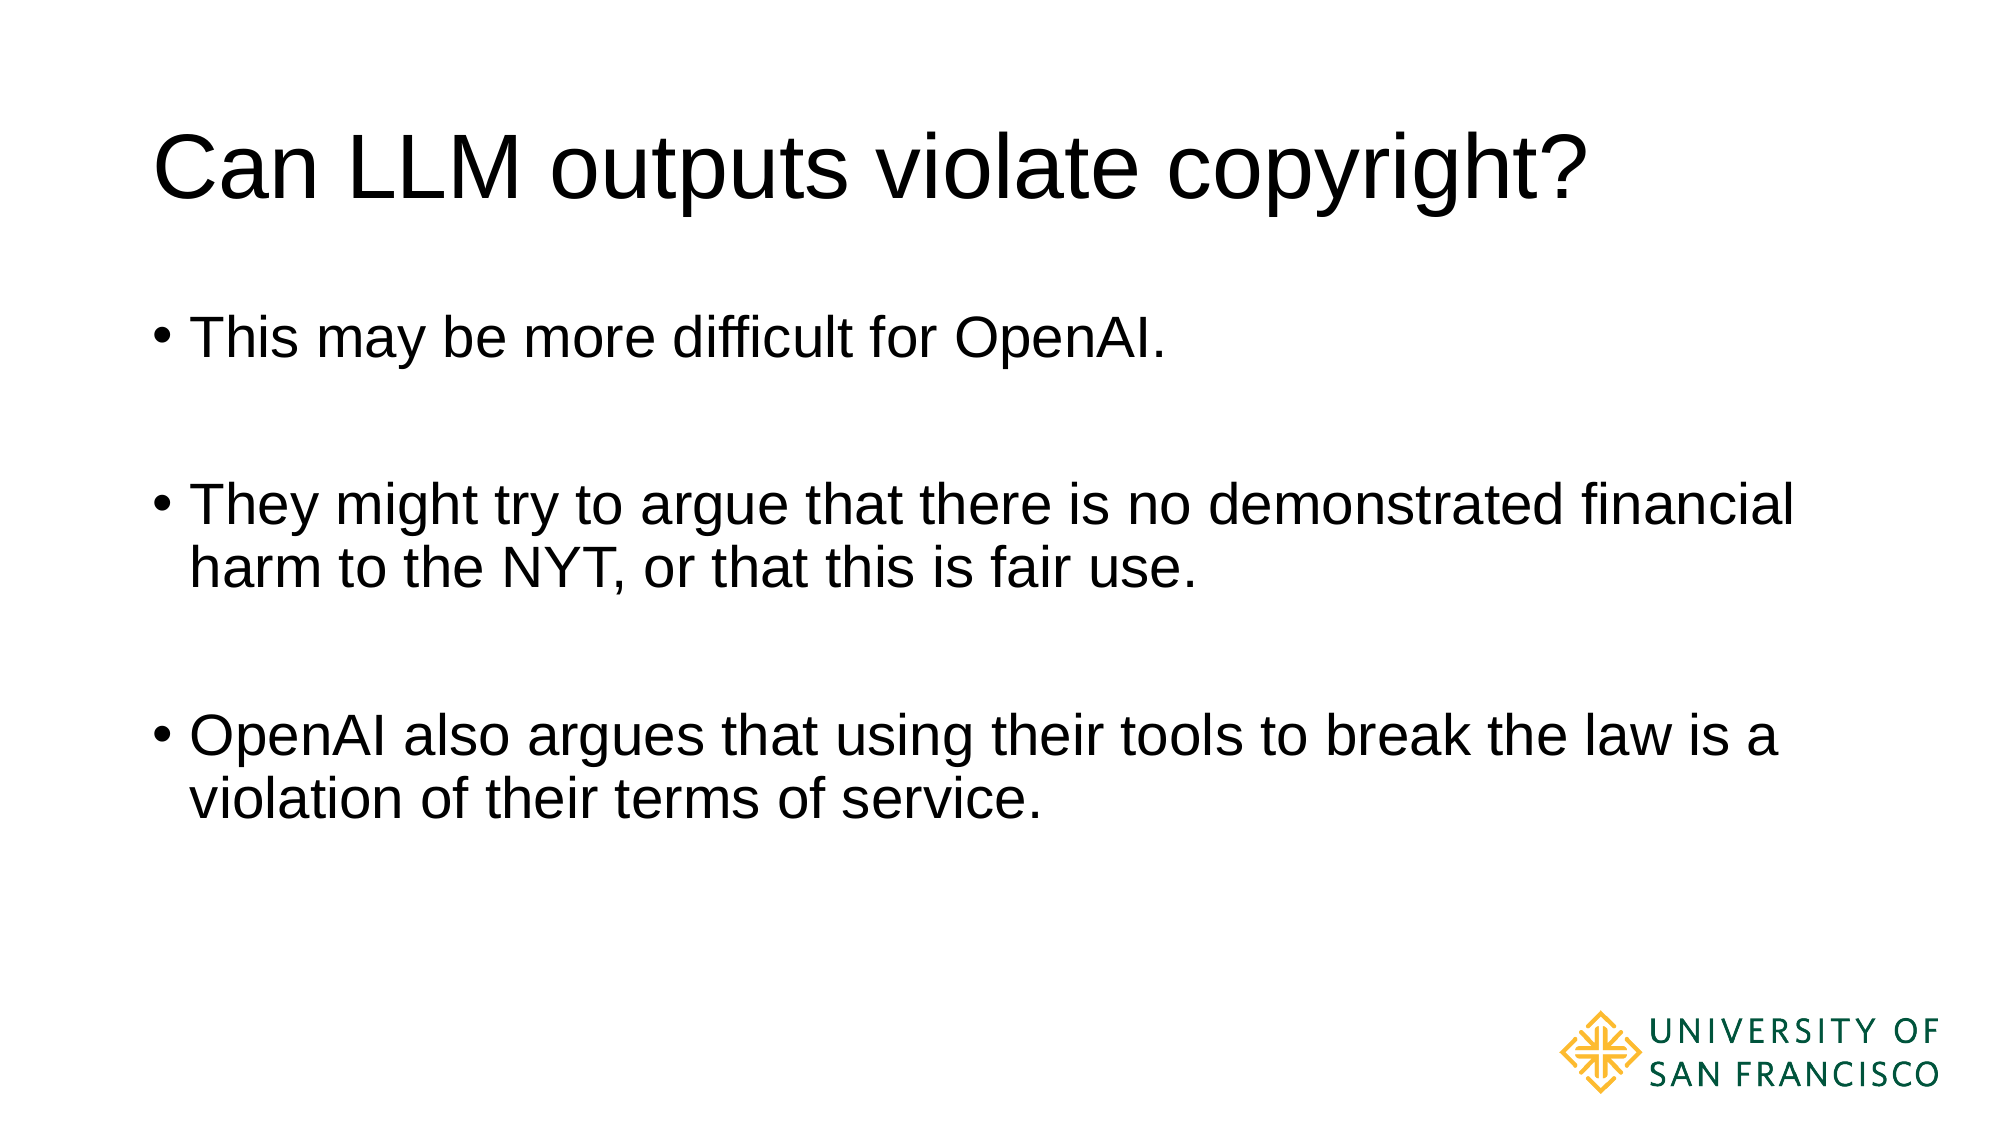

# Can LLM outputs violate copyright?
This may be more difficult for OpenAI.

They might try to argue that there is no demonstrated financial harm to the NYT, or that this is fair use.

OpenAI also argues that using their tools to break the law is a violation of their terms of service.